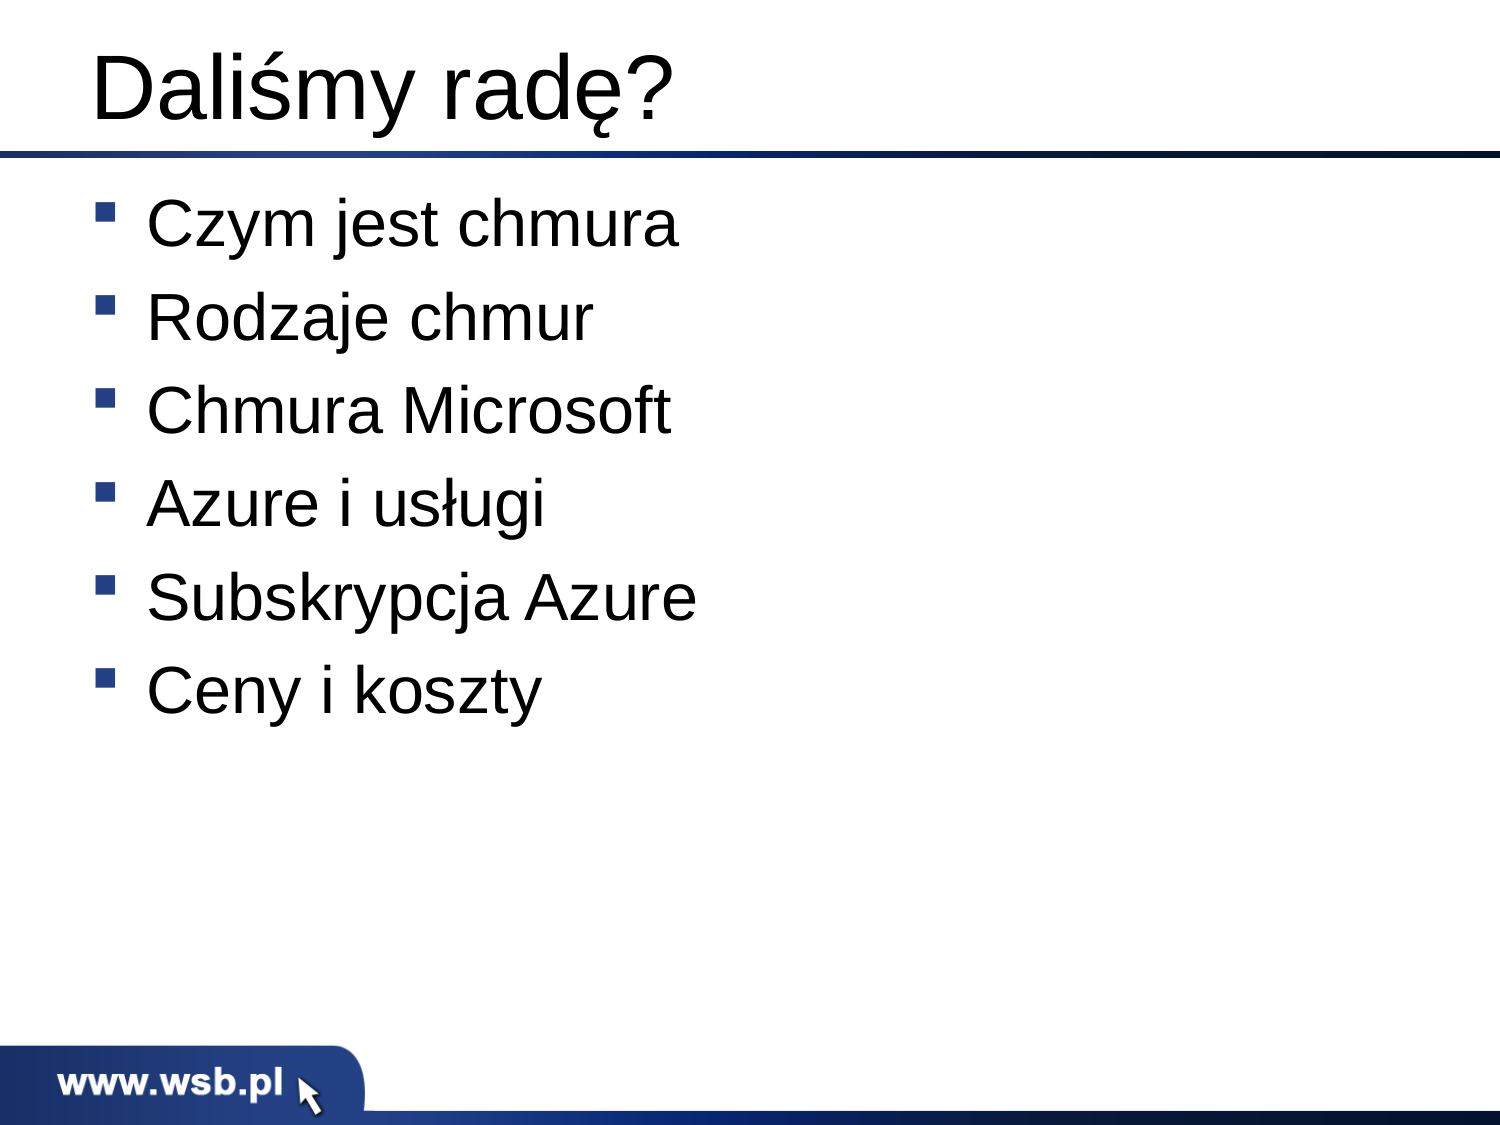

# Daliśmy radę?
Czym jest chmura
Rodzaje chmur
Chmura Microsoft
Azure i usługi
Subskrypcja Azure
Ceny i koszty